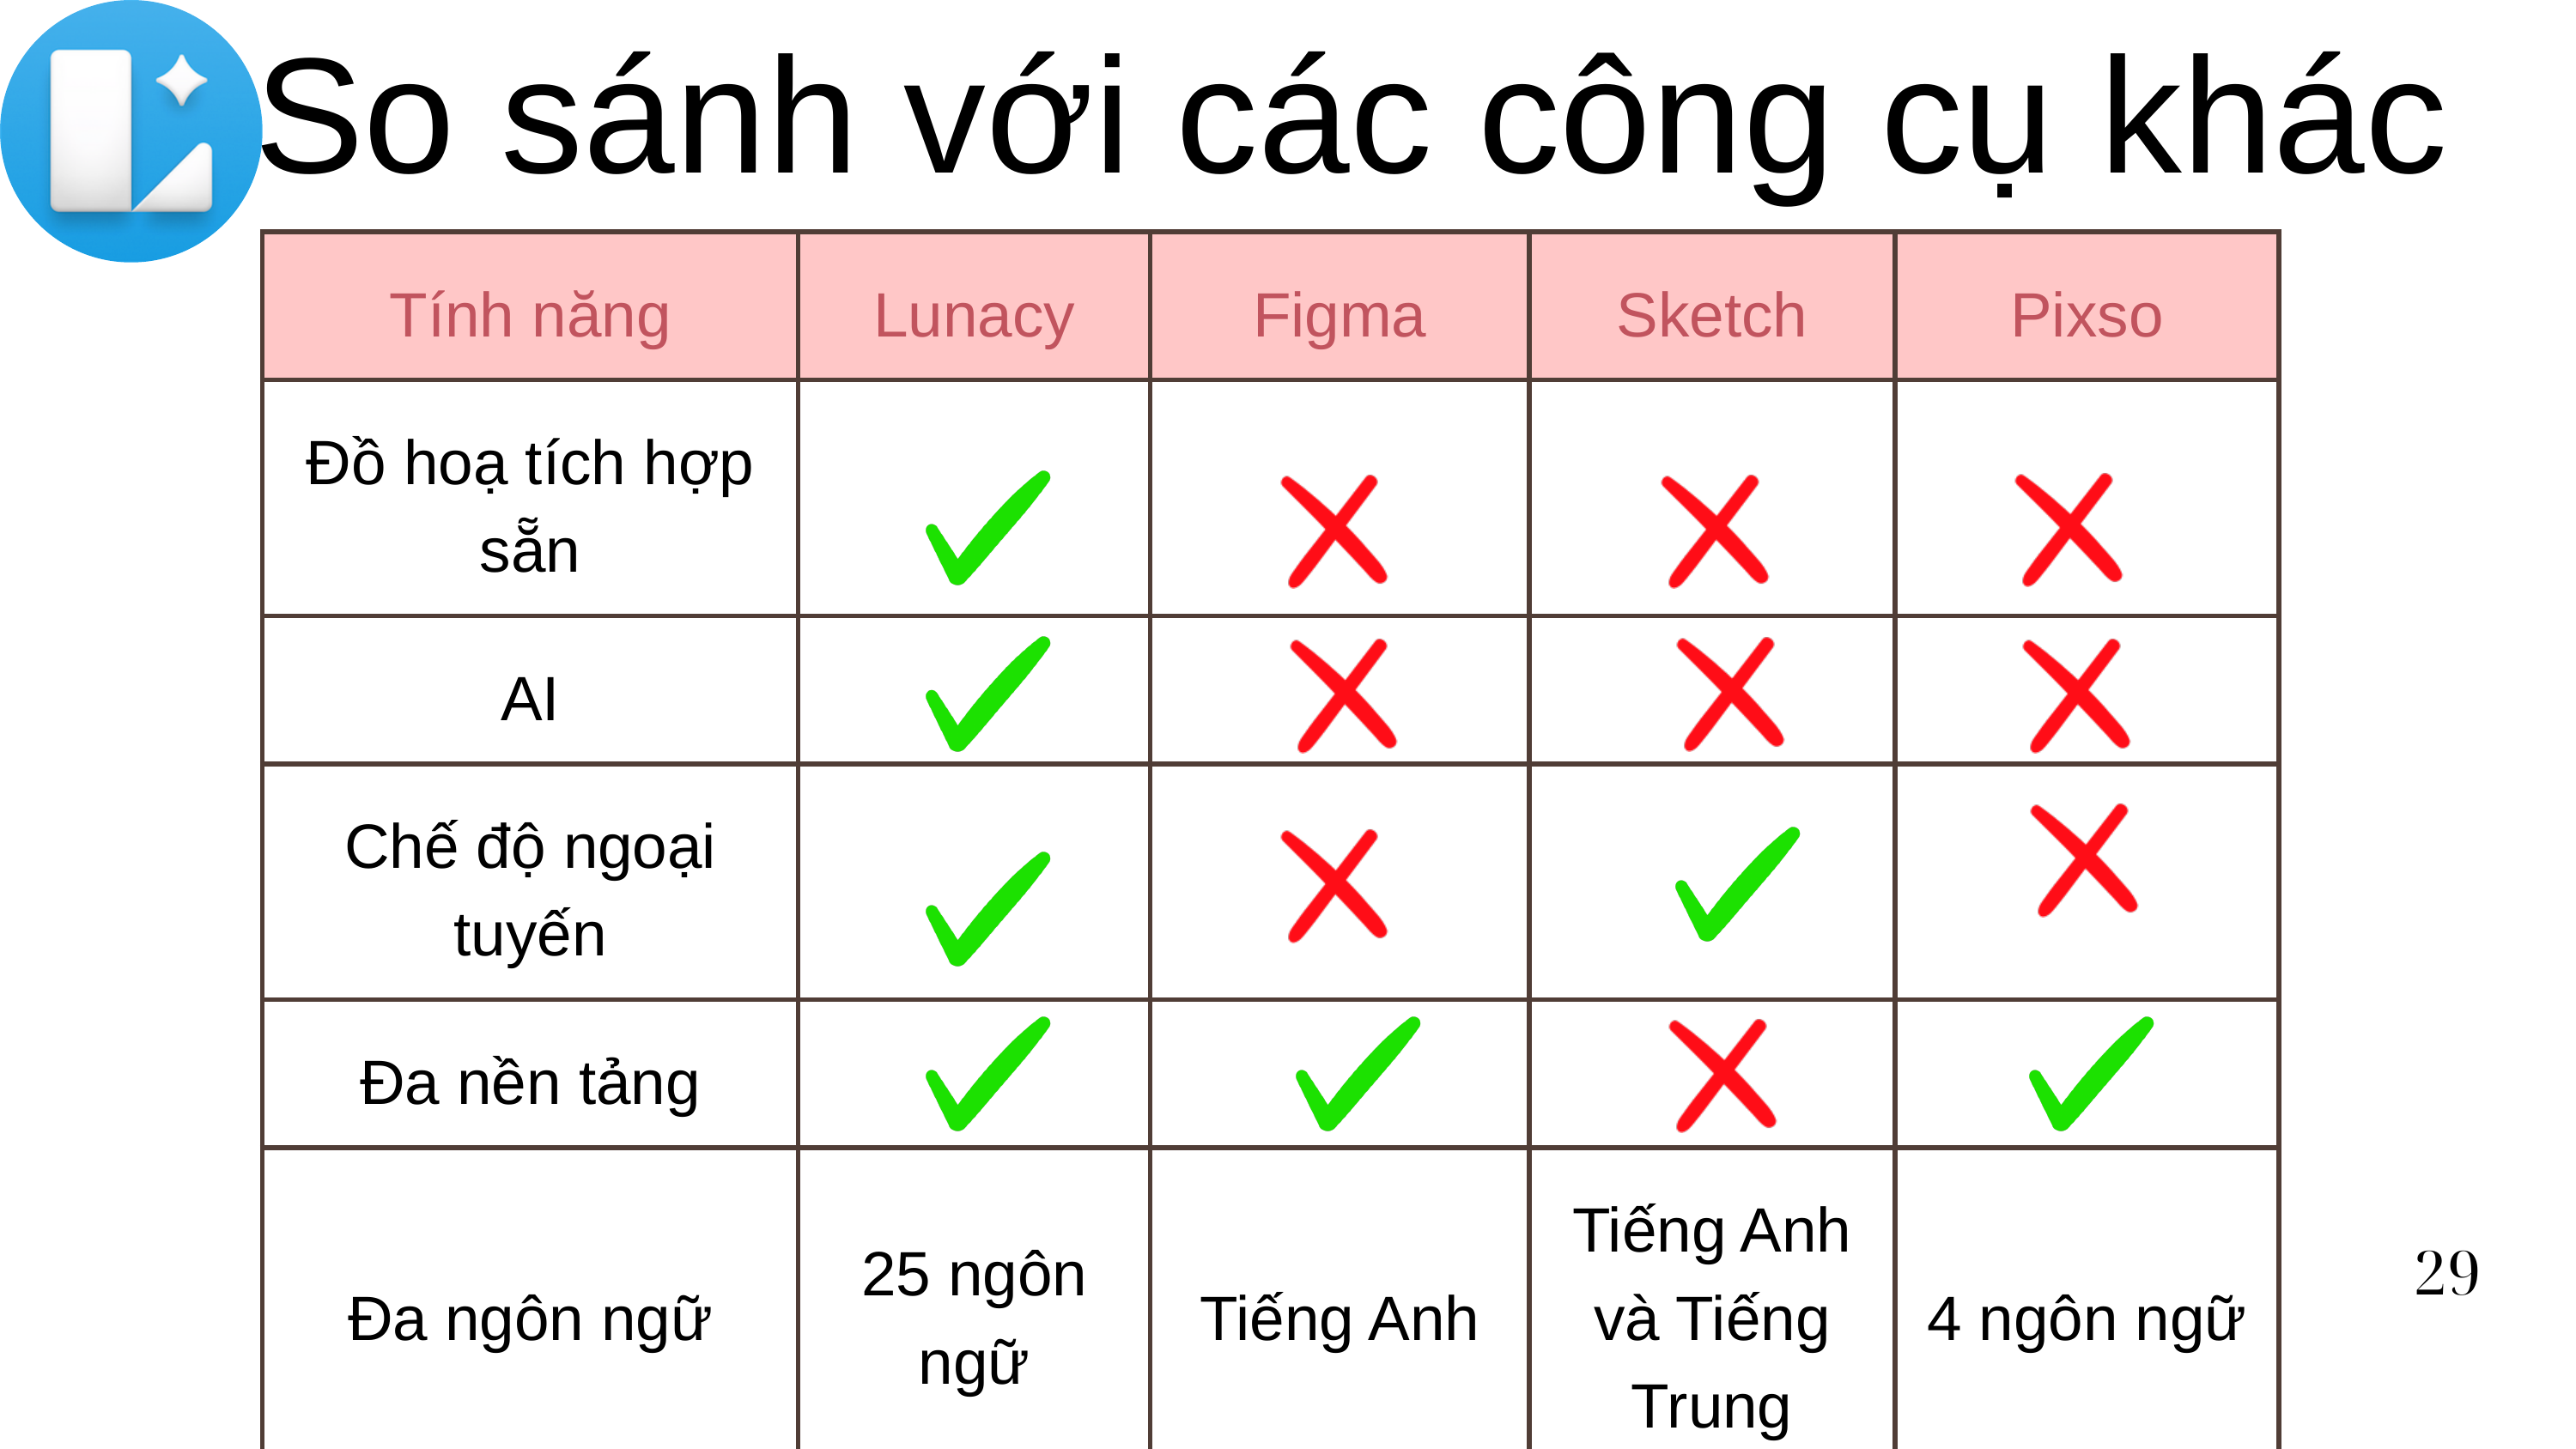

So sánh với các công cụ khác
| Tính năng | Lunacy | Figma | Sketch | Pixso |
| --- | --- | --- | --- | --- |
| Đồ hoạ tích hợp sẵn |  |  |  |  |
| AI |  |  |  |  |
| Chế độ ngoại tuyến |  |  |  |  |
| Đa nền tảng |  |  |  |  |
| Đa ngôn ngữ | 25 ngôn ngữ | Tiếng Anh | Tiếng Anh và Tiếng Trung | 4 ngôn ngữ |

29